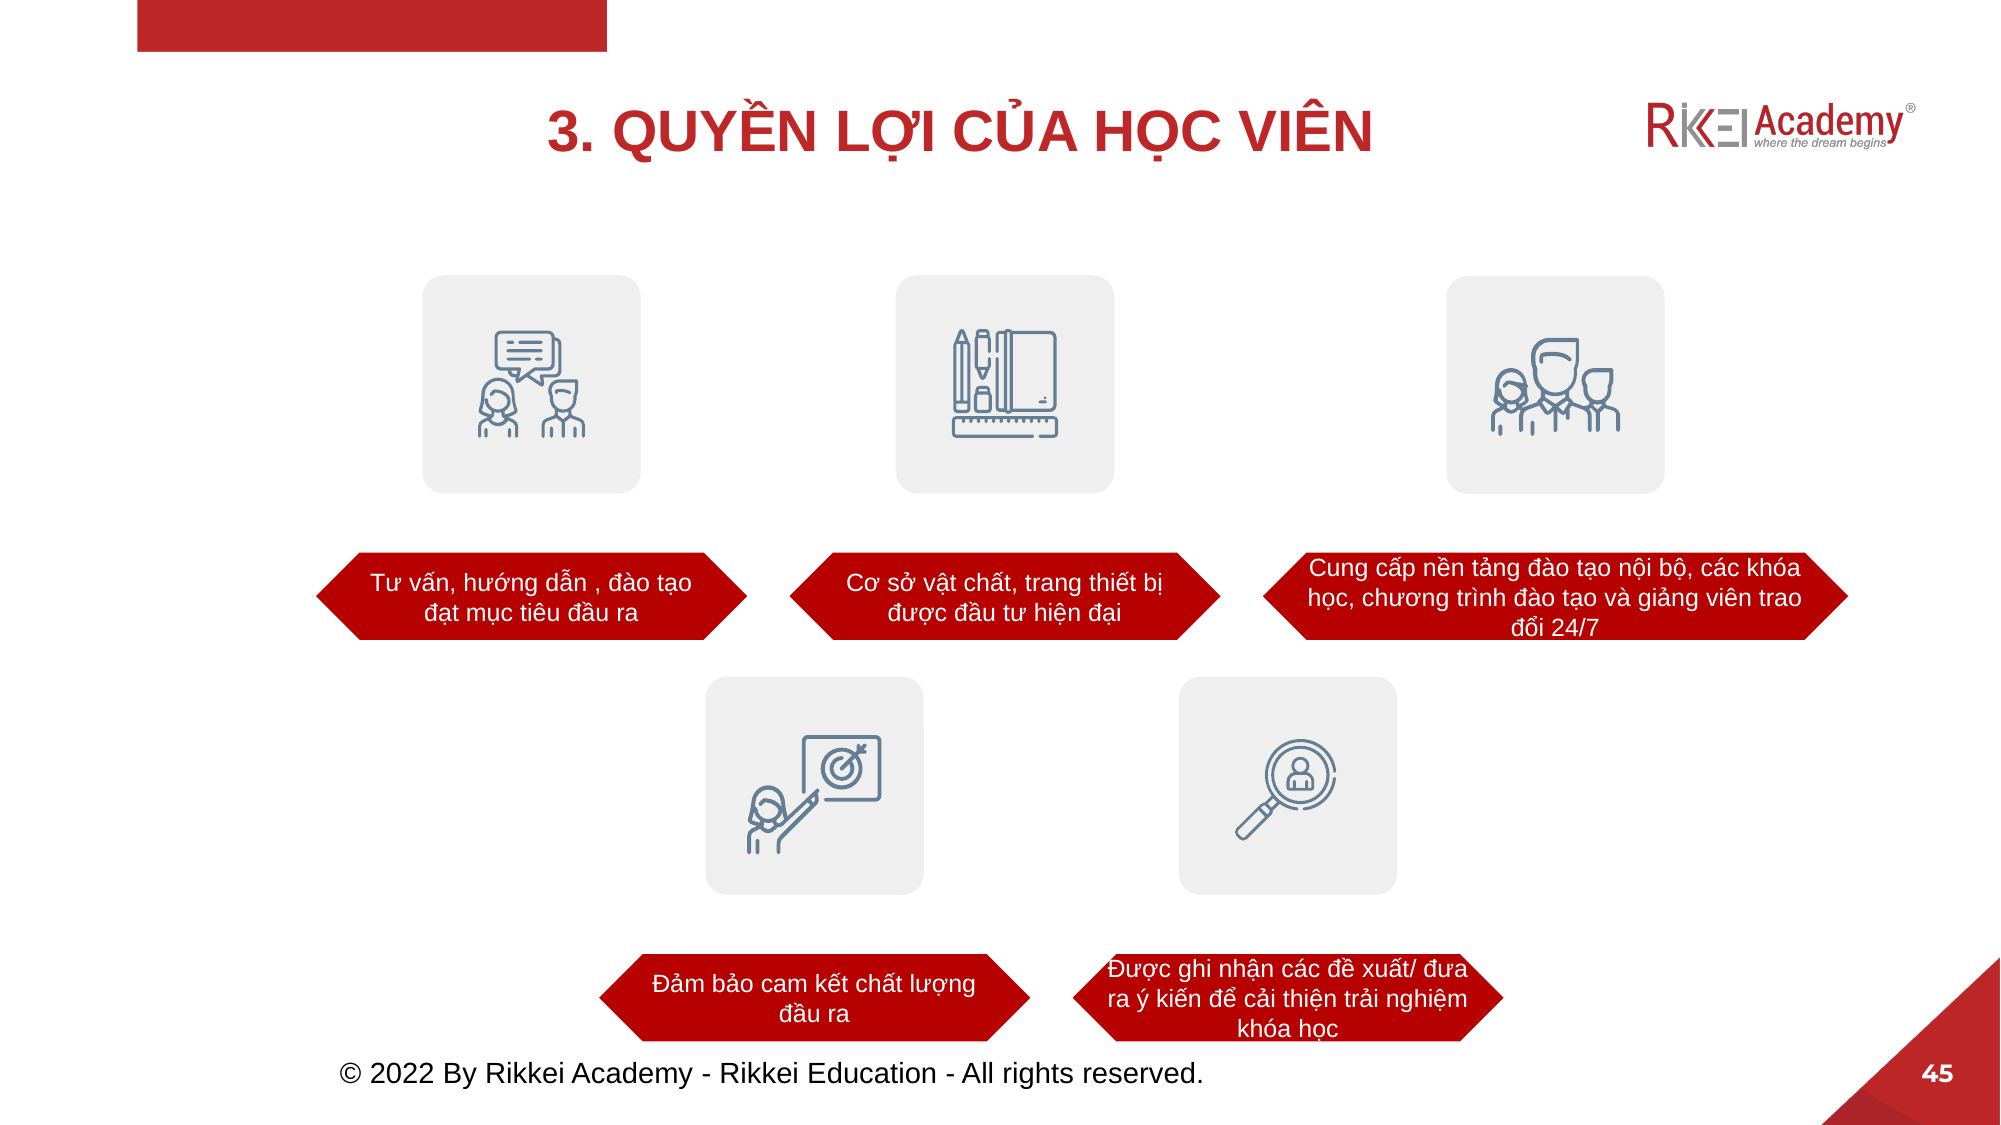

# 3. QUYỀN LỢI CỦA HỌC VIÊN

Tư vấn, hướng dẫn , đào tạo đạt mục tiêu đầu ra

Cơ sở vật chất, trang thiết bị được đầu tư hiện đại

Cung cấp nền tảng đào tạo nội bộ, các khóa học, chương trình đào tạo và giảng viên trao đổi 24/7

Đảm bảo cam kết chất lượng đầu ra

Được ghi nhận các đề xuất/ đưa ra ý kiến để cải thiện trải nghiệm khóa học